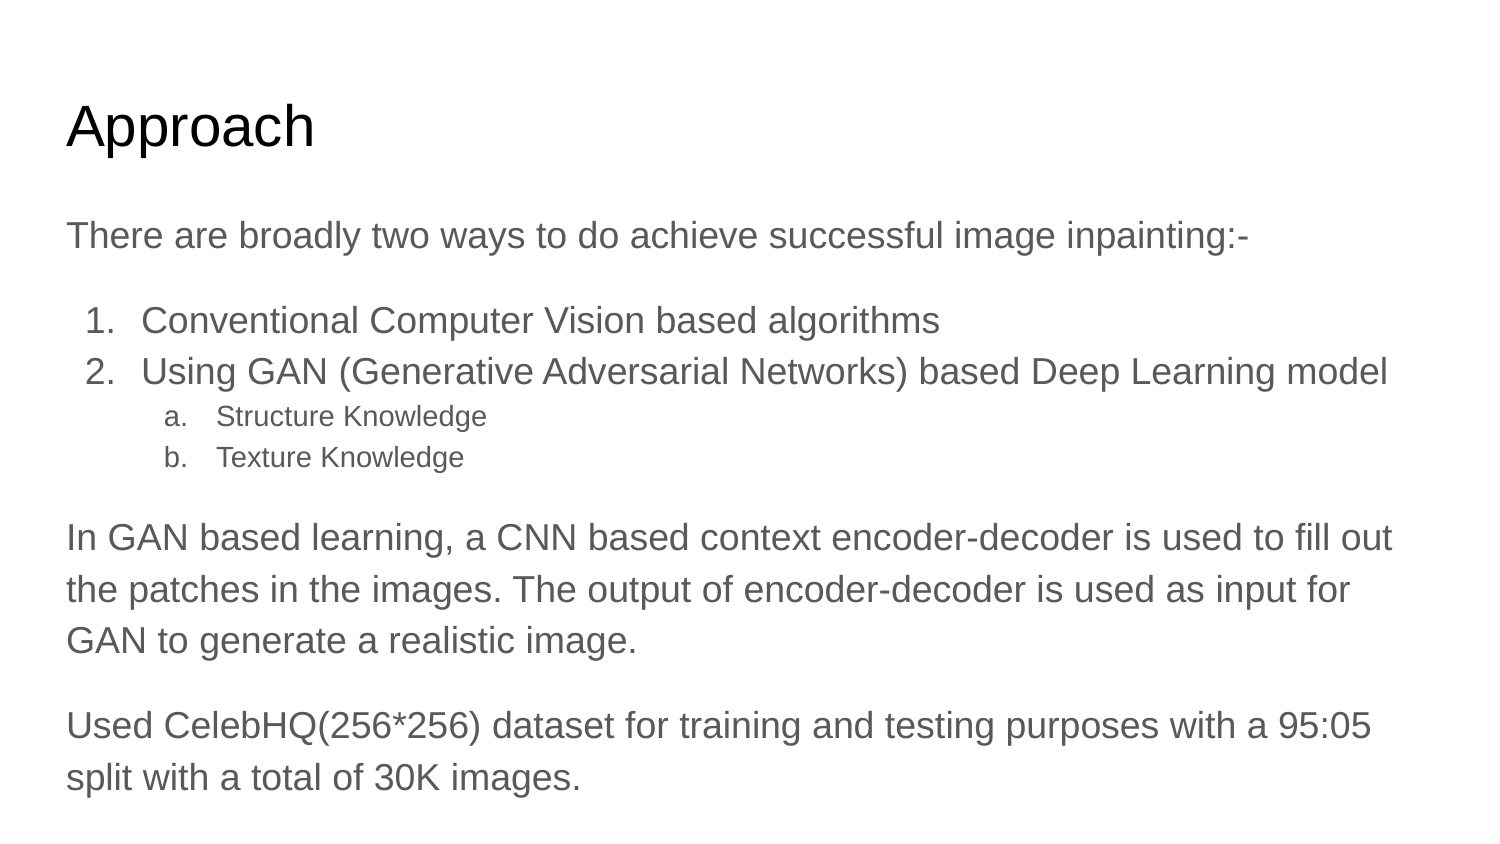

# Approach
There are broadly two ways to do achieve successful image inpainting:-
Conventional Computer Vision based algorithms
Using GAN (Generative Adversarial Networks) based Deep Learning model
Structure Knowledge
Texture Knowledge
In GAN based learning, a CNN based context encoder-decoder is used to fill out the patches in the images. The output of encoder-decoder is used as input for GAN to generate a realistic image.
Used CelebHQ(256*256) dataset for training and testing purposes with a 95:05 split with a total of 30K images.